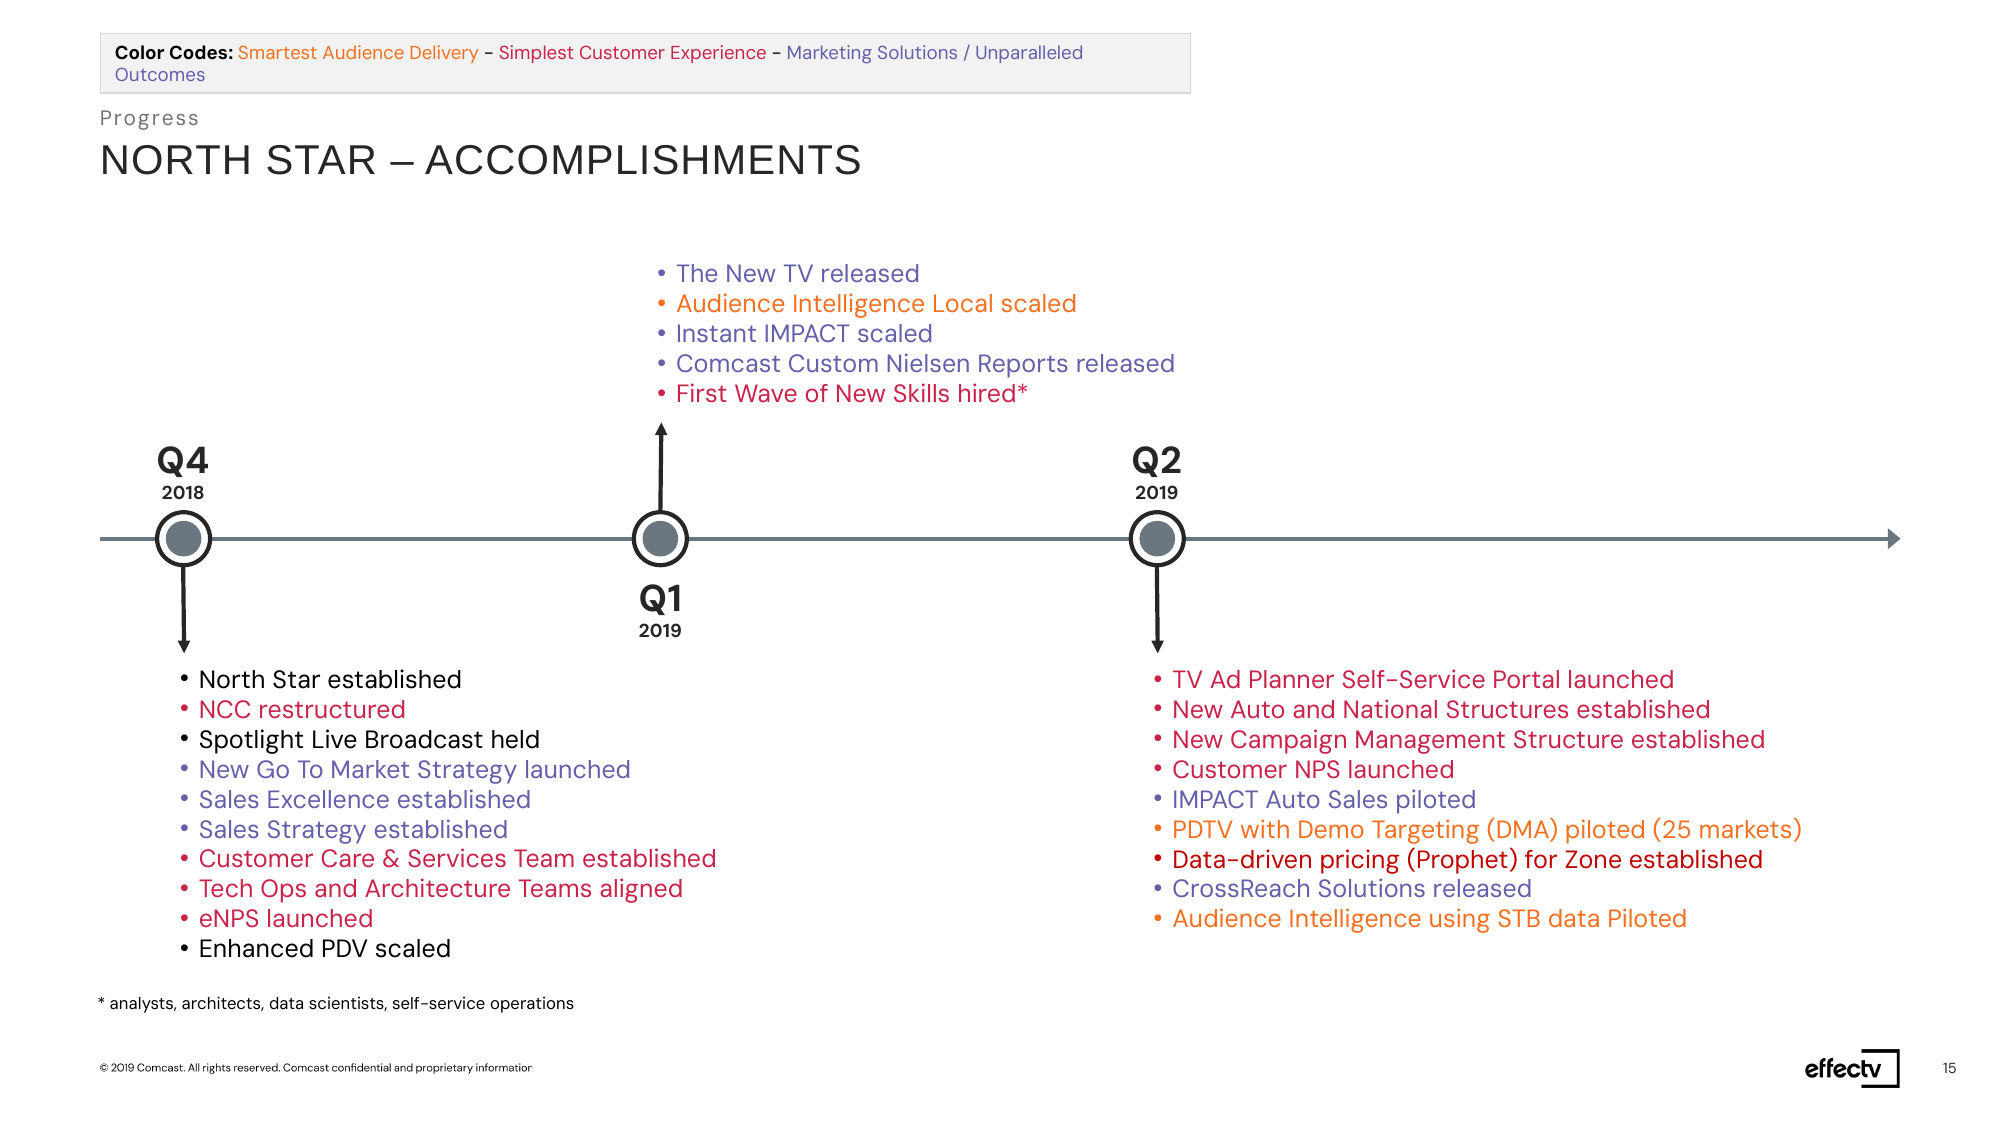

Color Codes: Smartest Audience Delivery - Simplest Customer Experience - Marketing Solutions / Unparalleled Outcomes
Progress
# NORTH STAR – ACCOMPLISHMENTS
The New TV released
Audience Intelligence Local scaled
Instant IMPACT scaled
Comcast Custom Nielsen Reports released
First Wave of New Skills hired*
Q4
2018
Q2
2019

Q1
2019
North Star established
NCC restructured
Spotlight Live Broadcast held
New Go To Market Strategy launched
Sales Excellence established
Sales Strategy established
Customer Care & Services Team established
Tech Ops and Architecture Teams aligned
eNPS launched
Enhanced PDV scaled
TV Ad Planner Self-Service Portal launched
New Auto and National Structures established
New Campaign Management Structure established
Customer NPS launched
IMPACT Auto Sales piloted
PDTV with Demo Targeting (DMA) piloted (25 markets)
Data-driven pricing (Prophet) for Zone established
CrossReach Solutions released
Audience Intelligence using STB data Piloted
* analysts, architects, data scientists, self-service operations

15